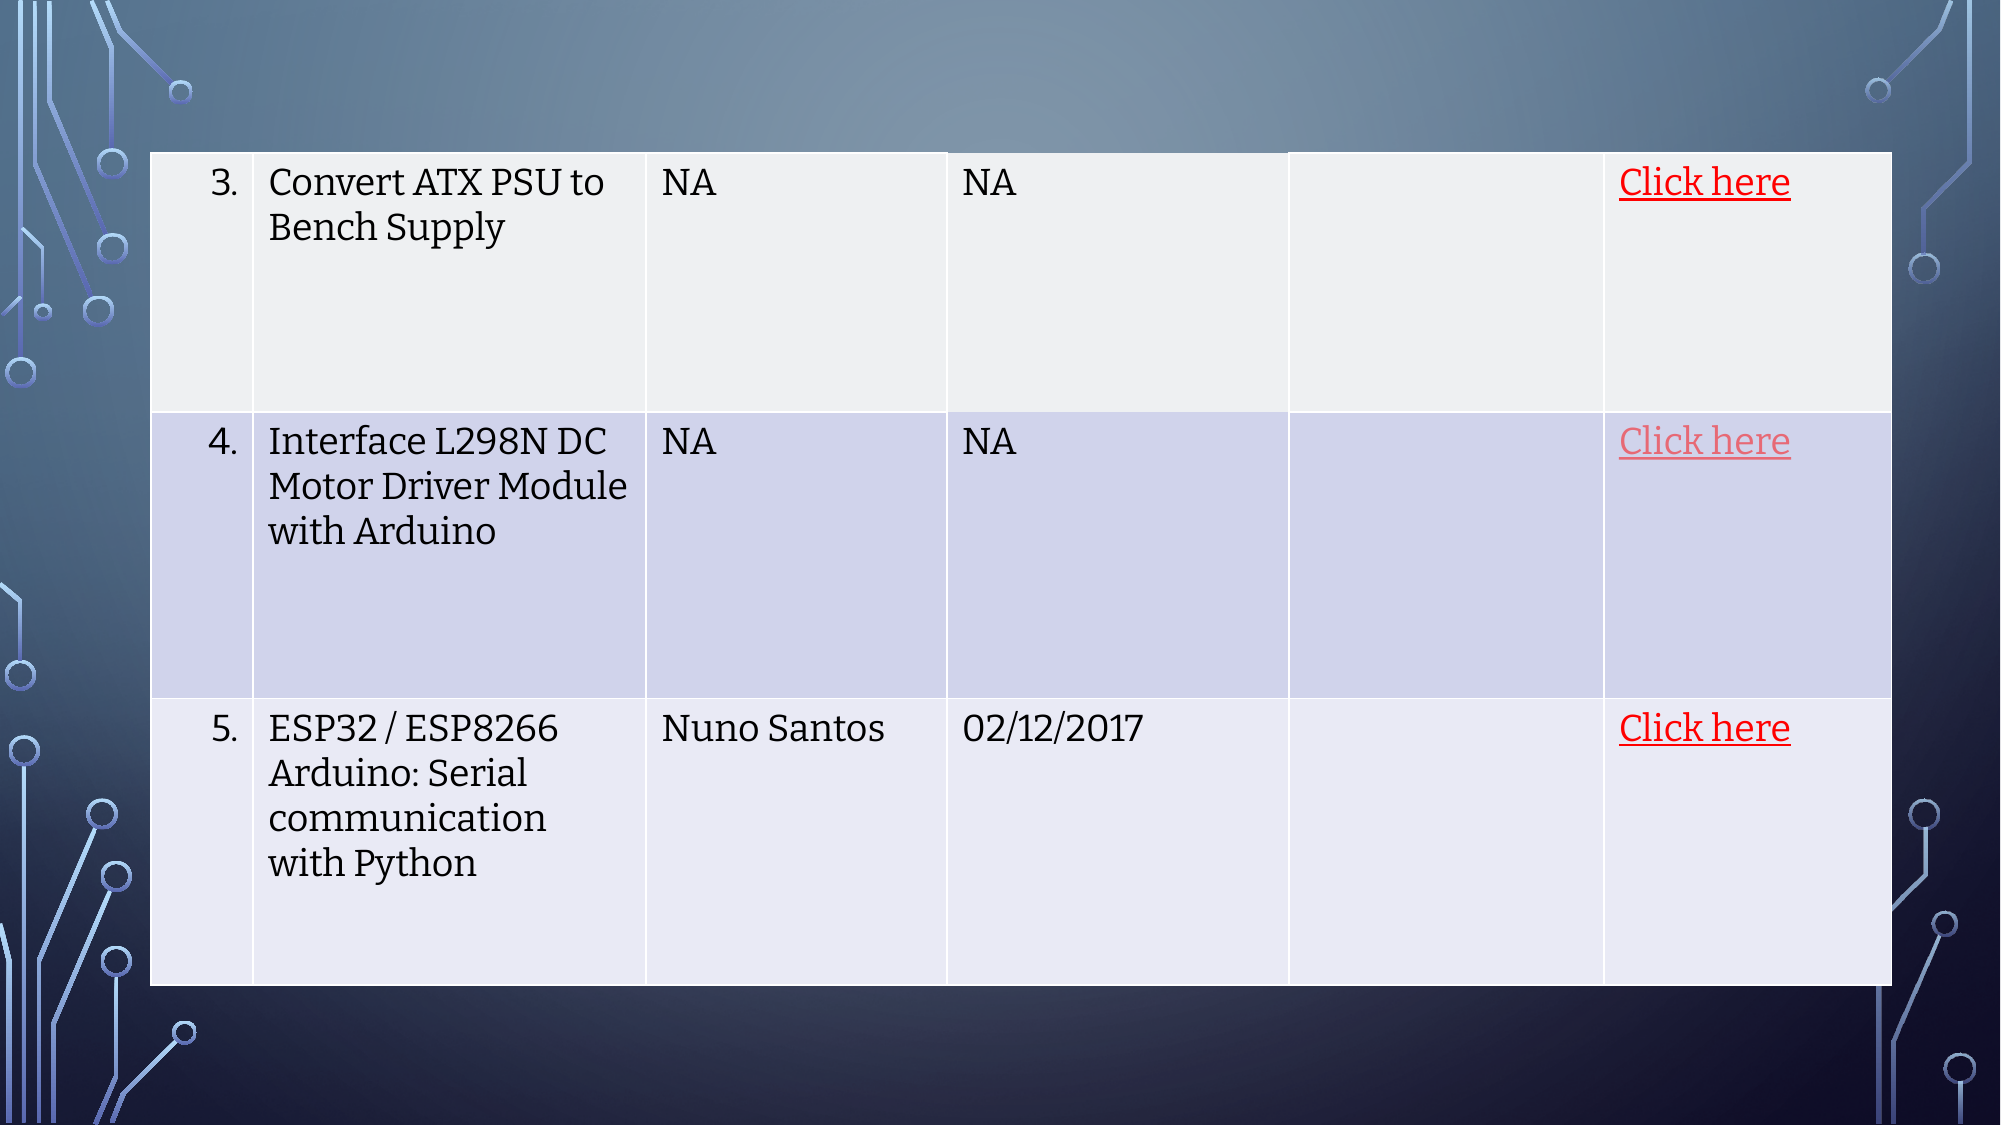

| 3. | Convert ATX PSU to Bench Supply | NA | NA |  | Click here |
| --- | --- | --- | --- | --- | --- |
| 4. | Interface L298N DC Motor Driver Module with Arduino | NA | NA |  | Click here |
| 5. | ESP32 / ESP8266 Arduino: Serial communication with Python | Nuno Santos | 02/12/2017 |  | Click here |